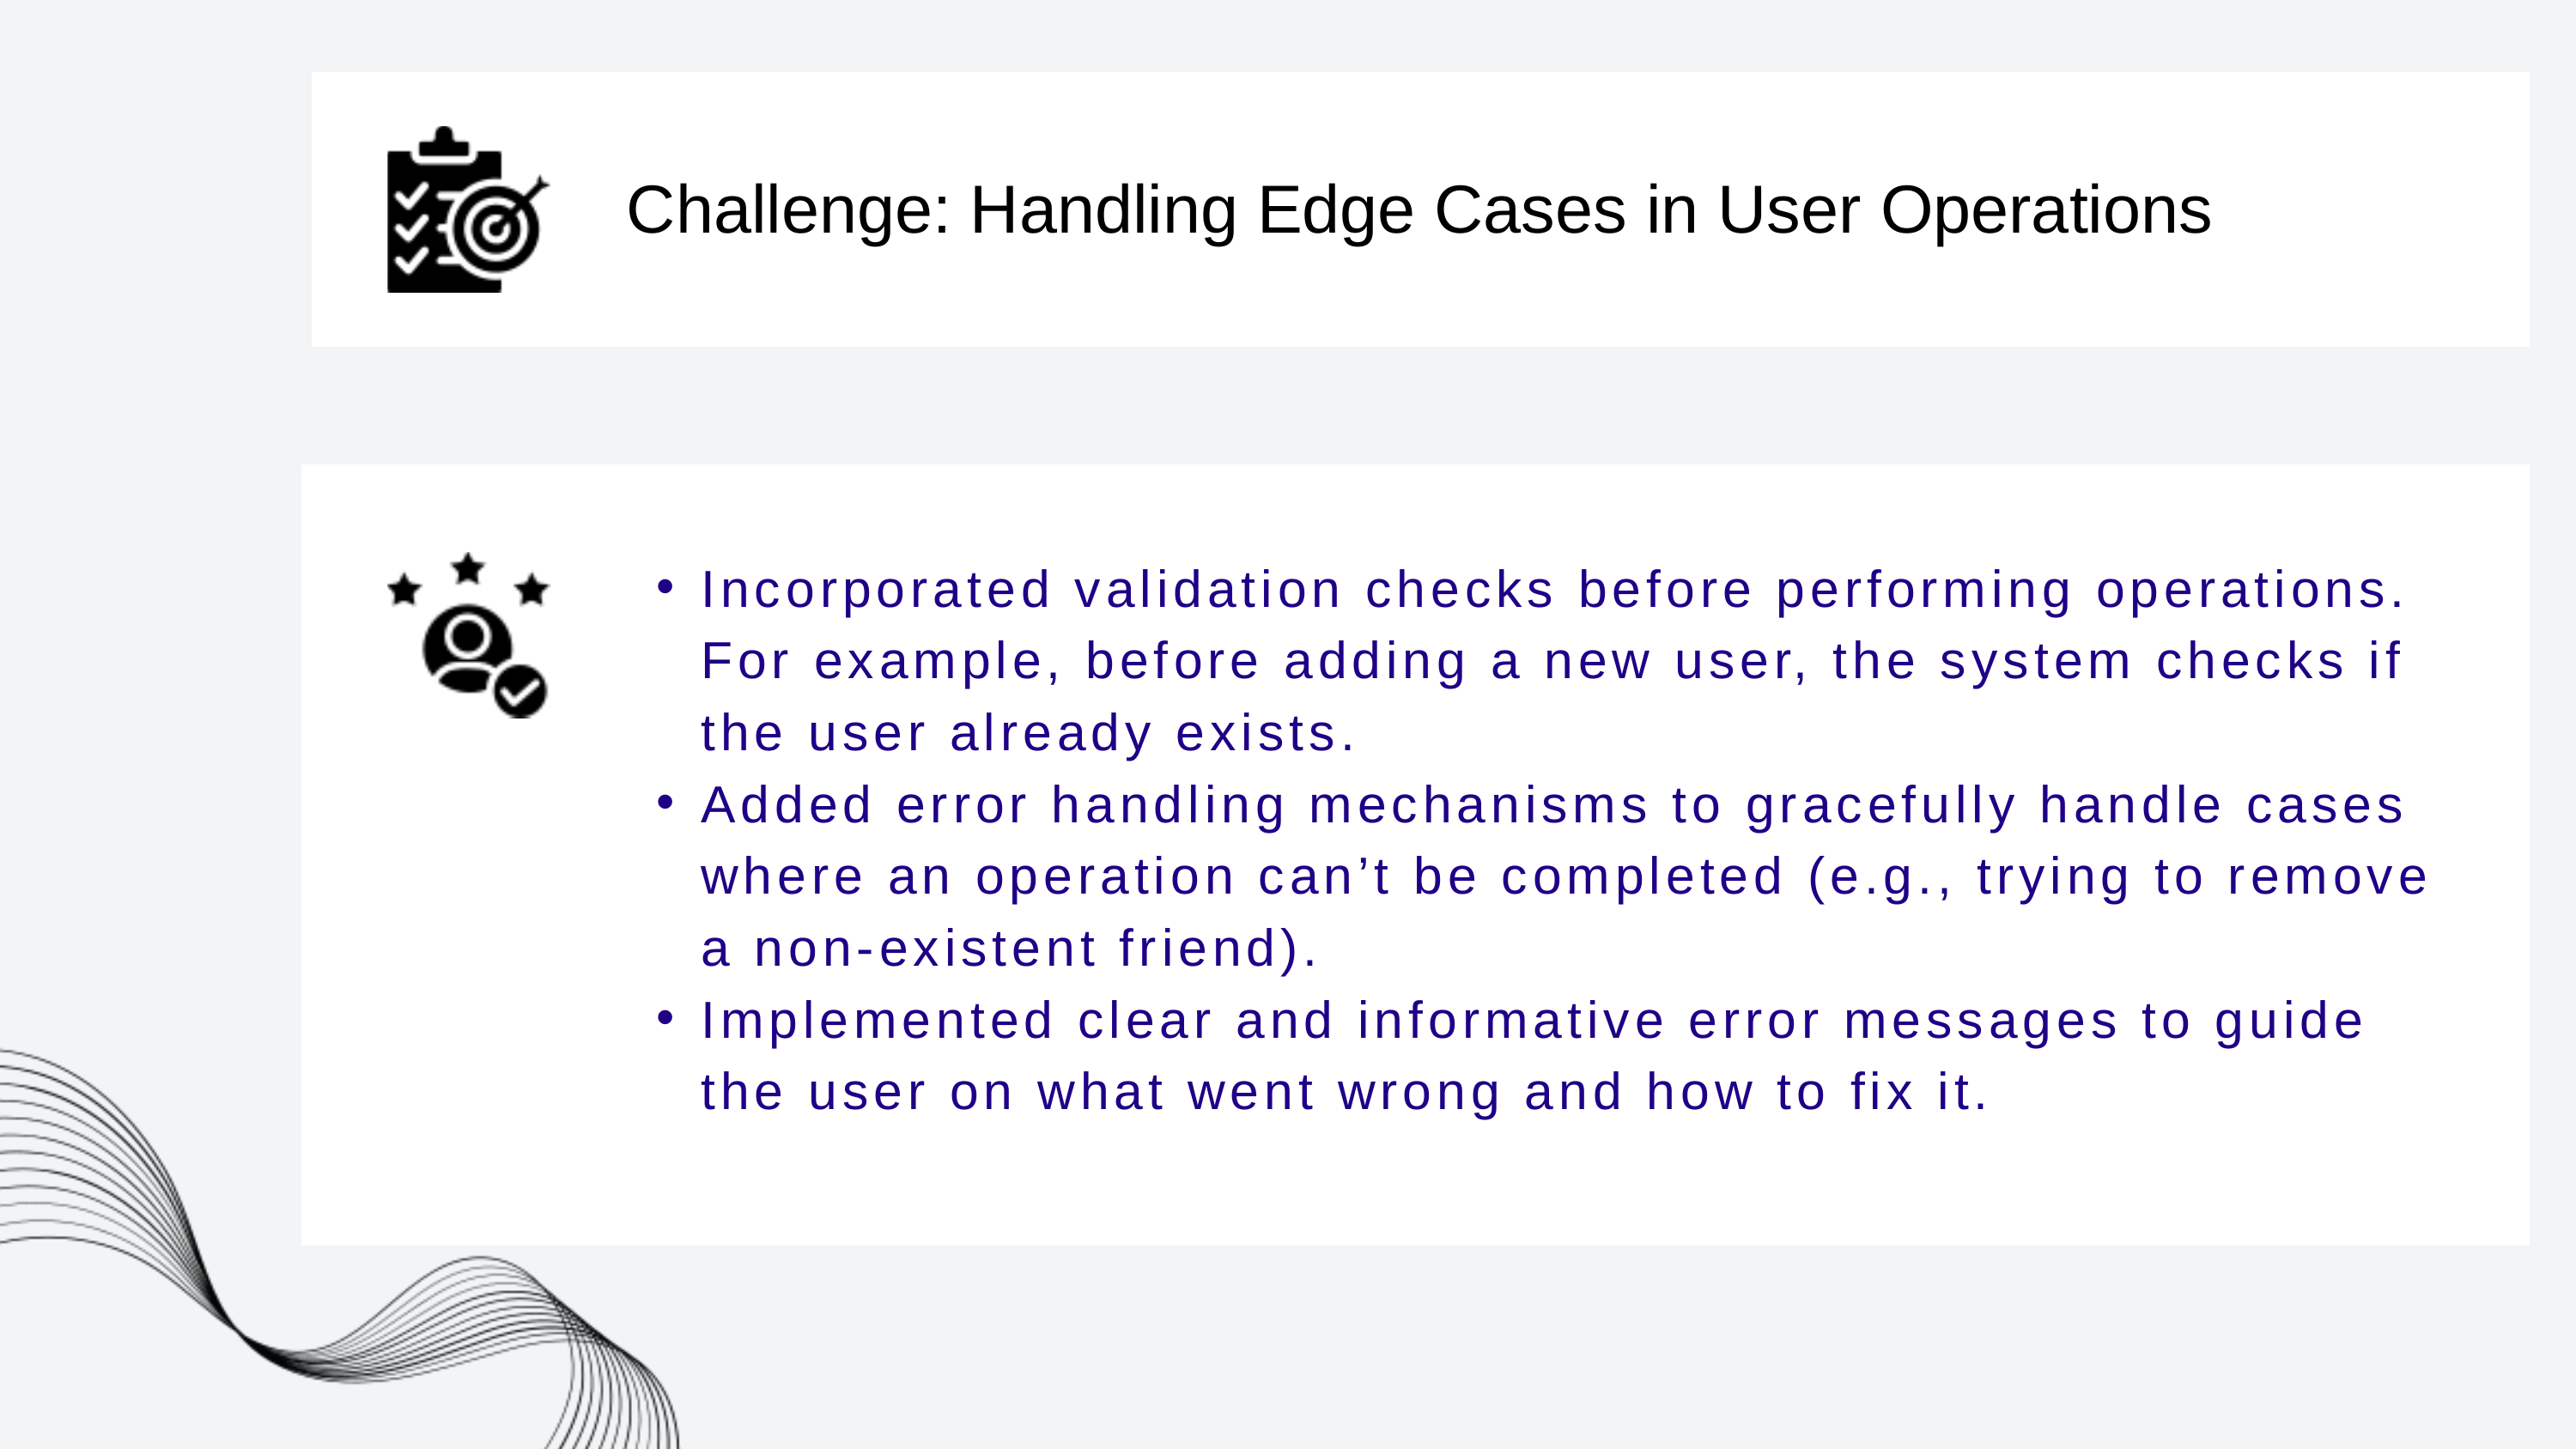

Challenge: Handling Edge Cases in User Operations

Incorporated validation checks before performing operations. For example, before adding a new user, the system checks if the user already exists.
Added error handling mechanisms to gracefully handle cases where an operation can’t be completed (e.g., trying to remove a non-existent friend).
Implemented clear and informative error messages to guide the user on what went wrong and how to fix it.